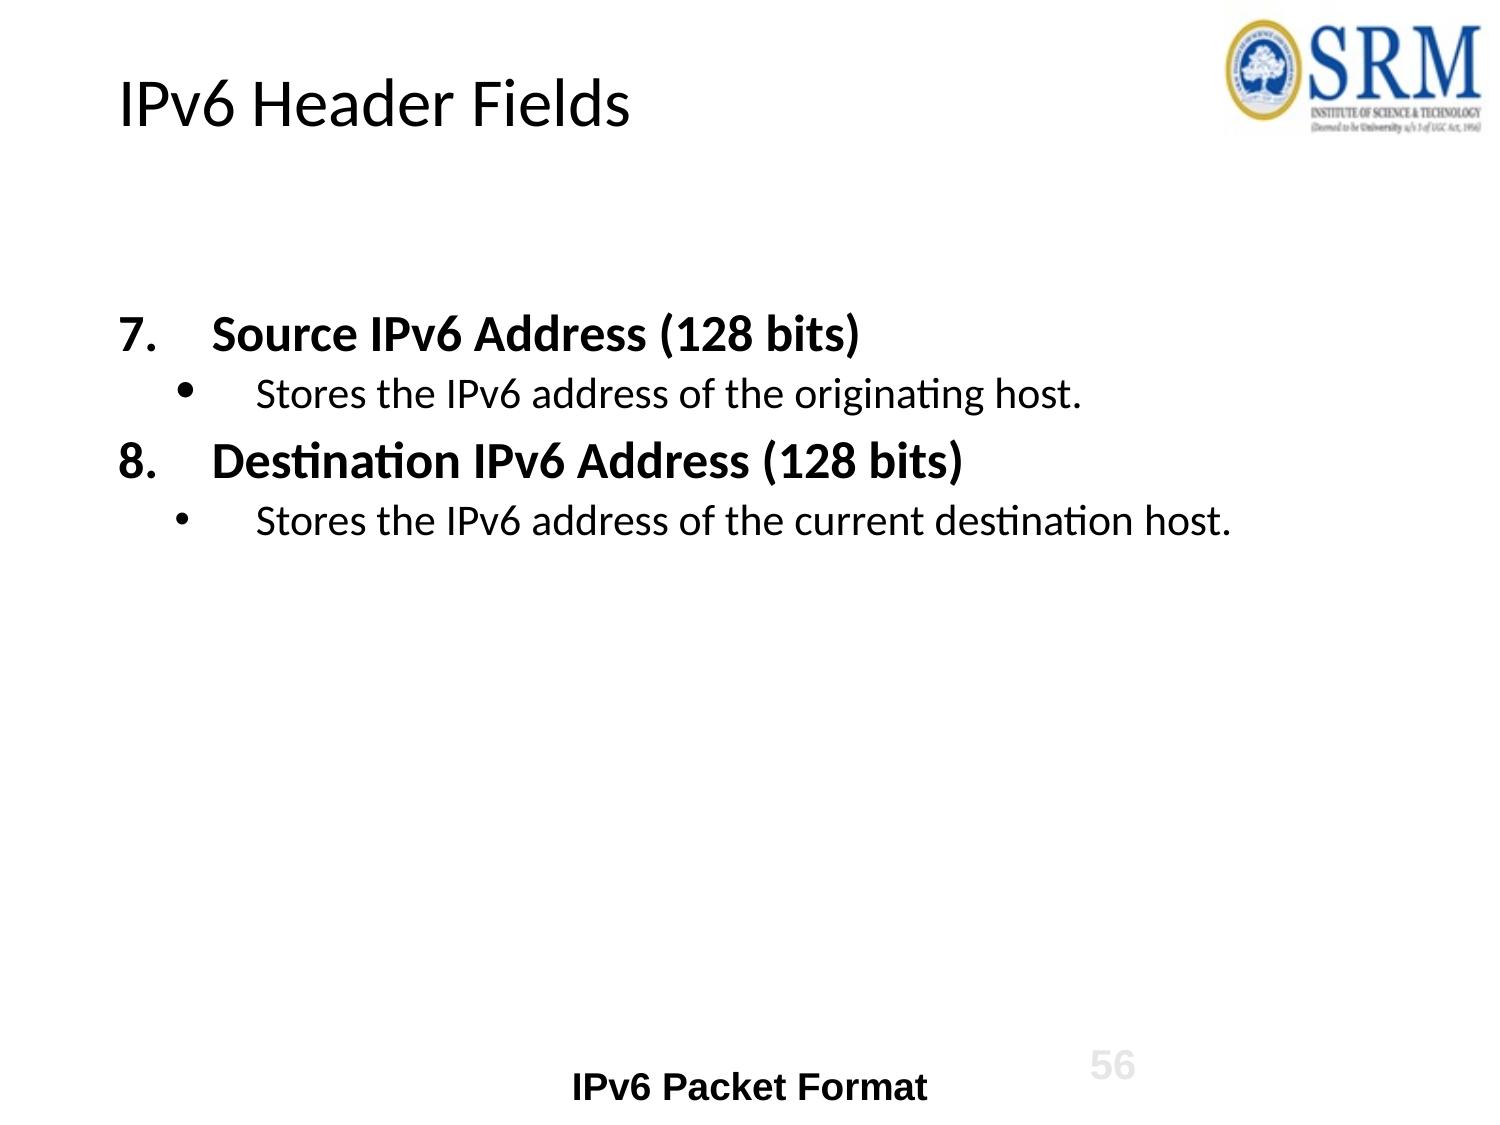

# IPv6 Header Fields
Source IPv6 Address (128 bits)
Stores the IPv6 address of the originating host.
Destination IPv6 Address (128 bits)
Stores the IPv6 address of the current destination host.
IPv6 Packet Format
56